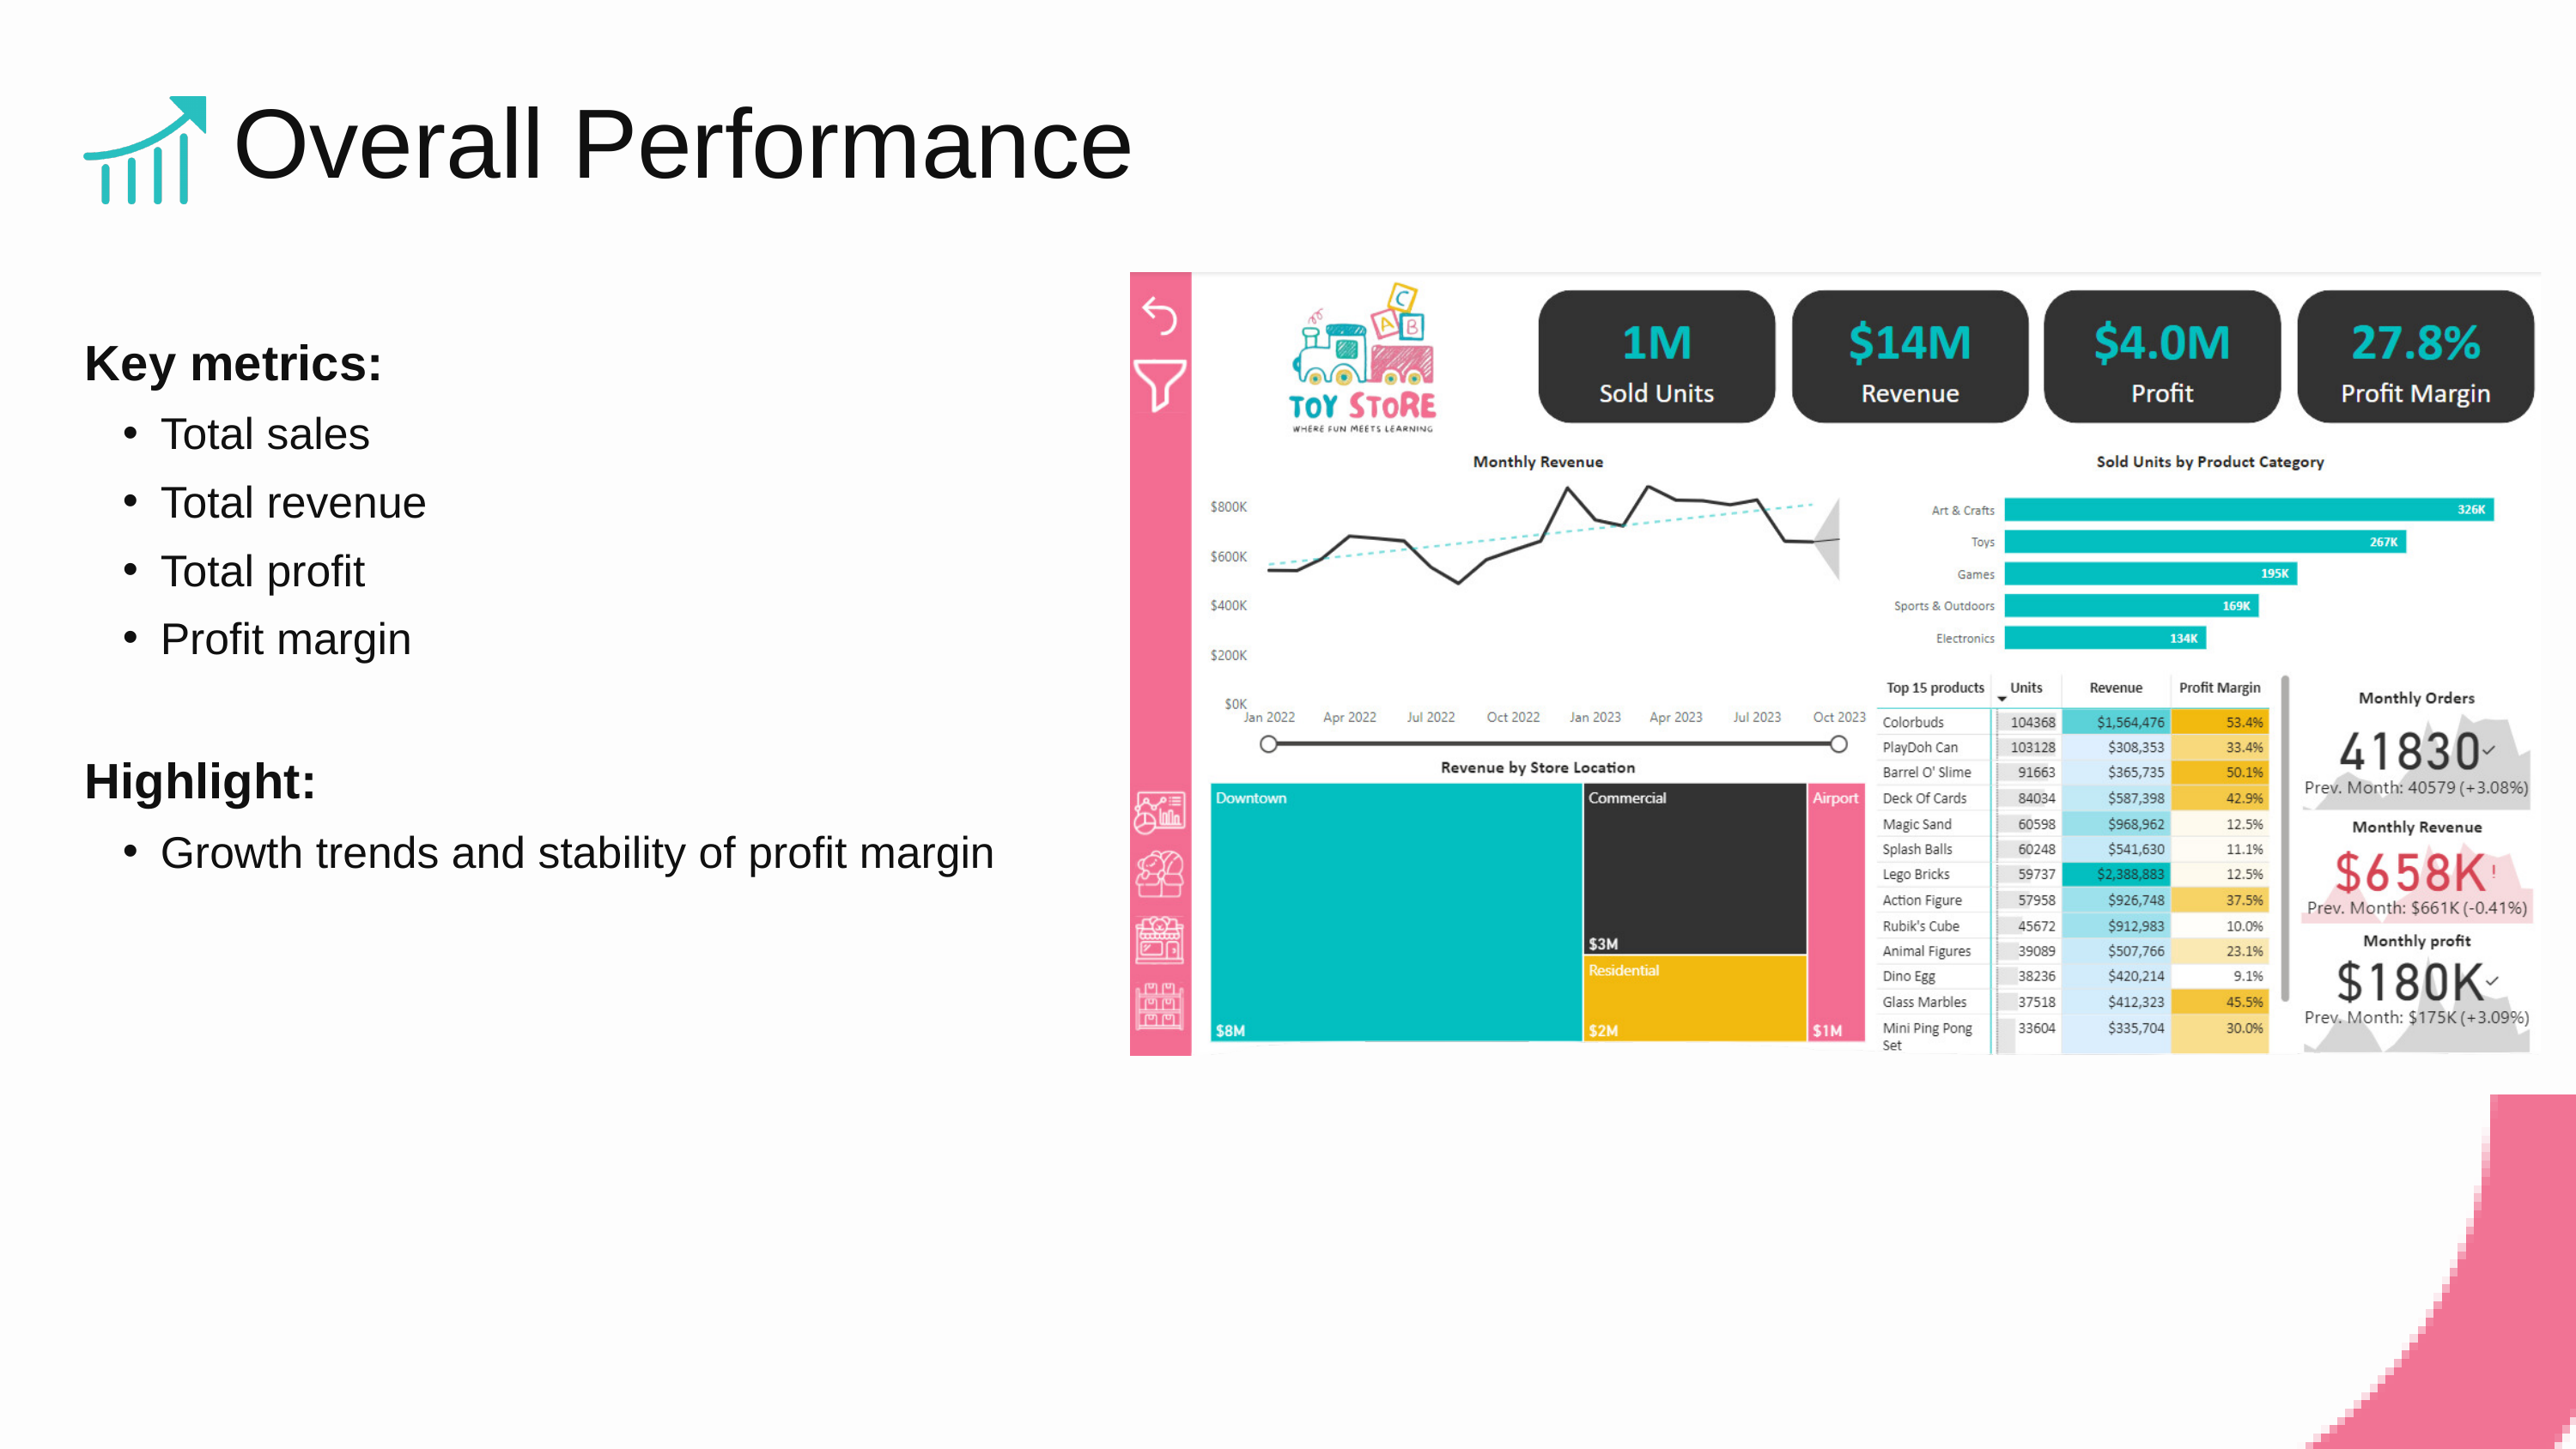

Overall Performance

Key metrics:
Total sales
Total revenue
Total profit
Profit margin

Highlight:
Growth trends and stability of profit margin